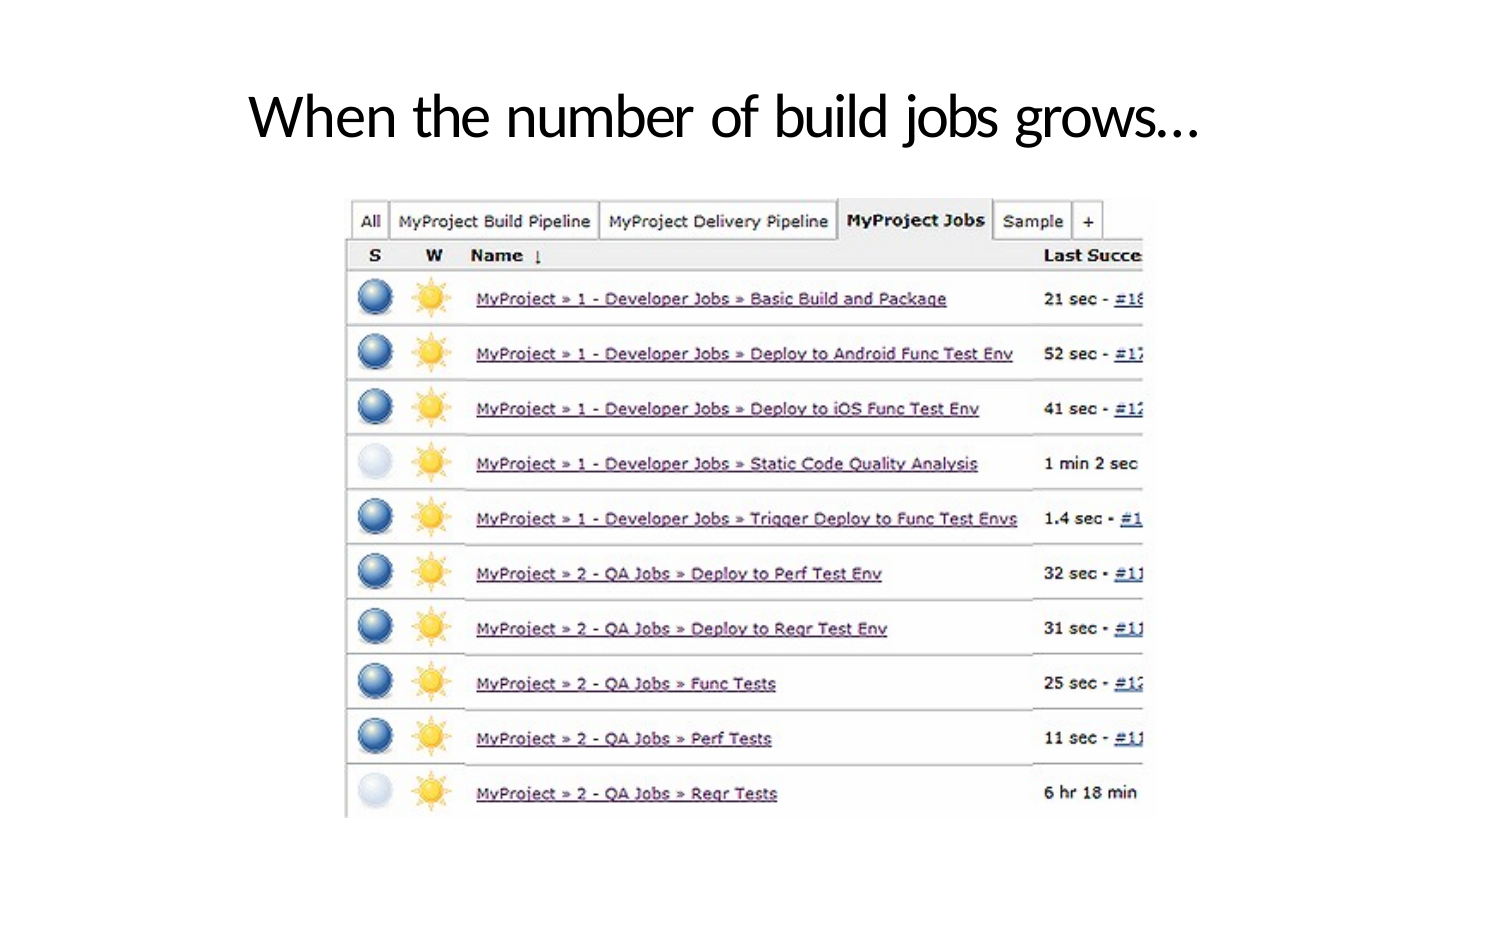

# When the number of build jobs grows…